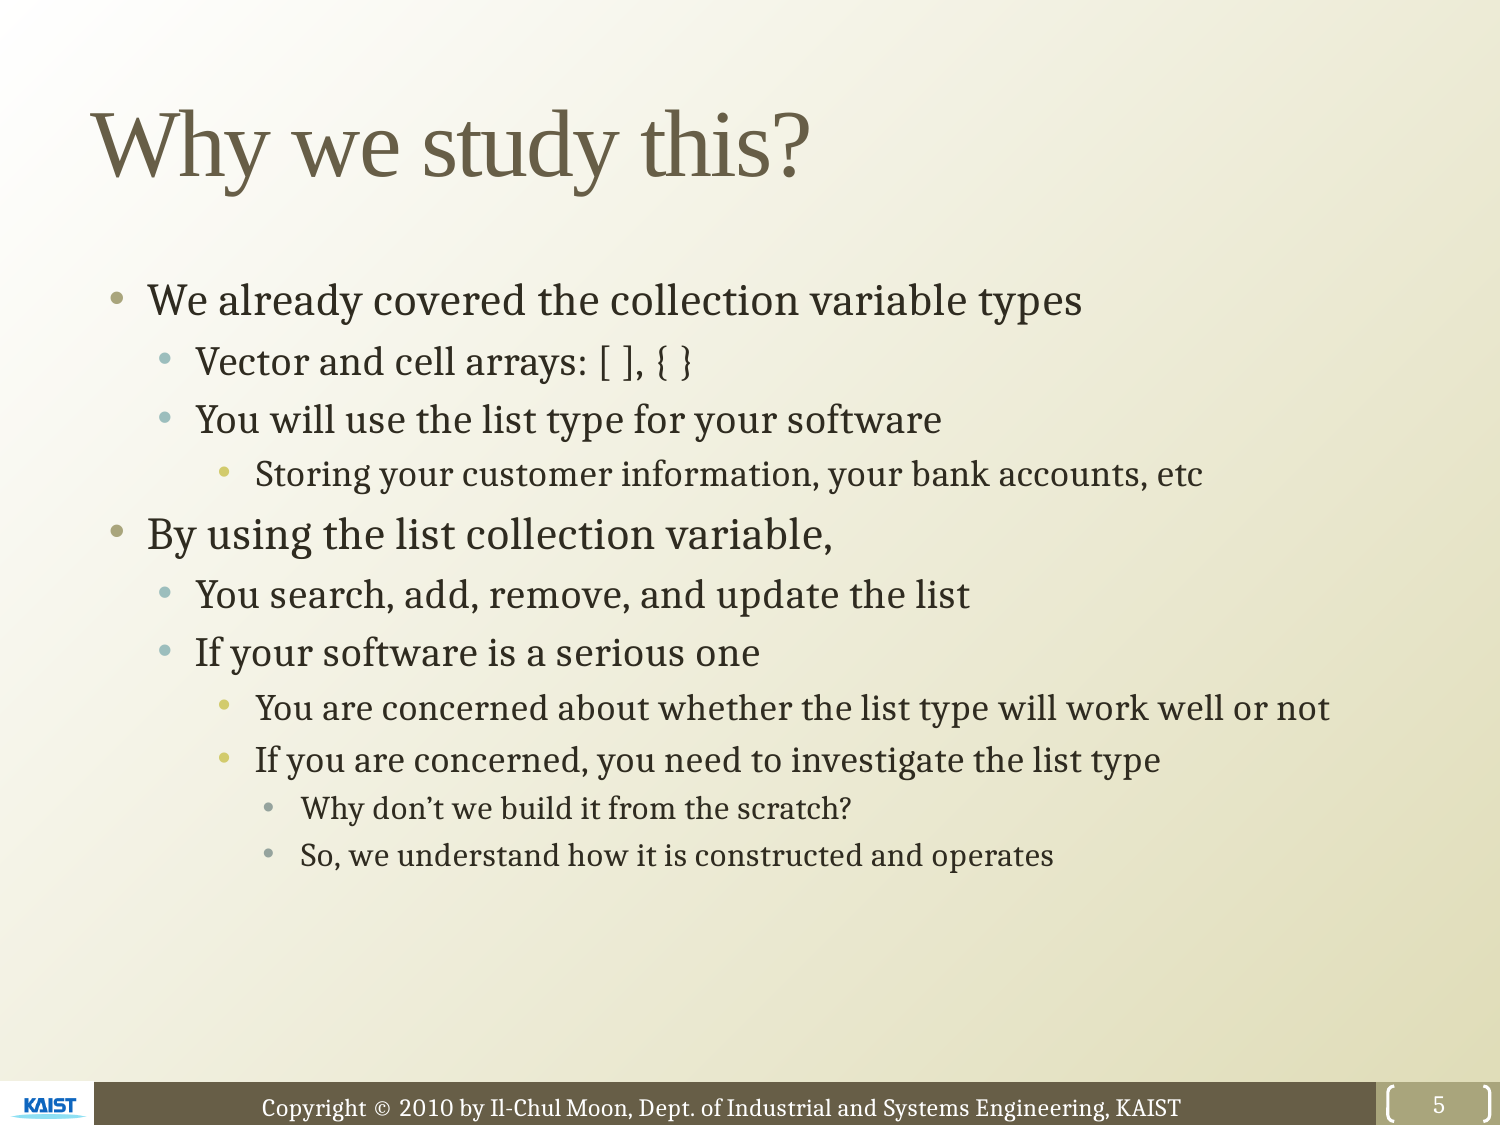

# Why we study this?
We already covered the collection variable types
Vector and cell arrays: [ ], { }
You will use the list type for your software
Storing your customer information, your bank accounts, etc
By using the list collection variable,
You search, add, remove, and update the list
If your software is a serious one
You are concerned about whether the list type will work well or not
If you are concerned, you need to investigate the list type
Why don’t we build it from the scratch?
So, we understand how it is constructed and operates
5